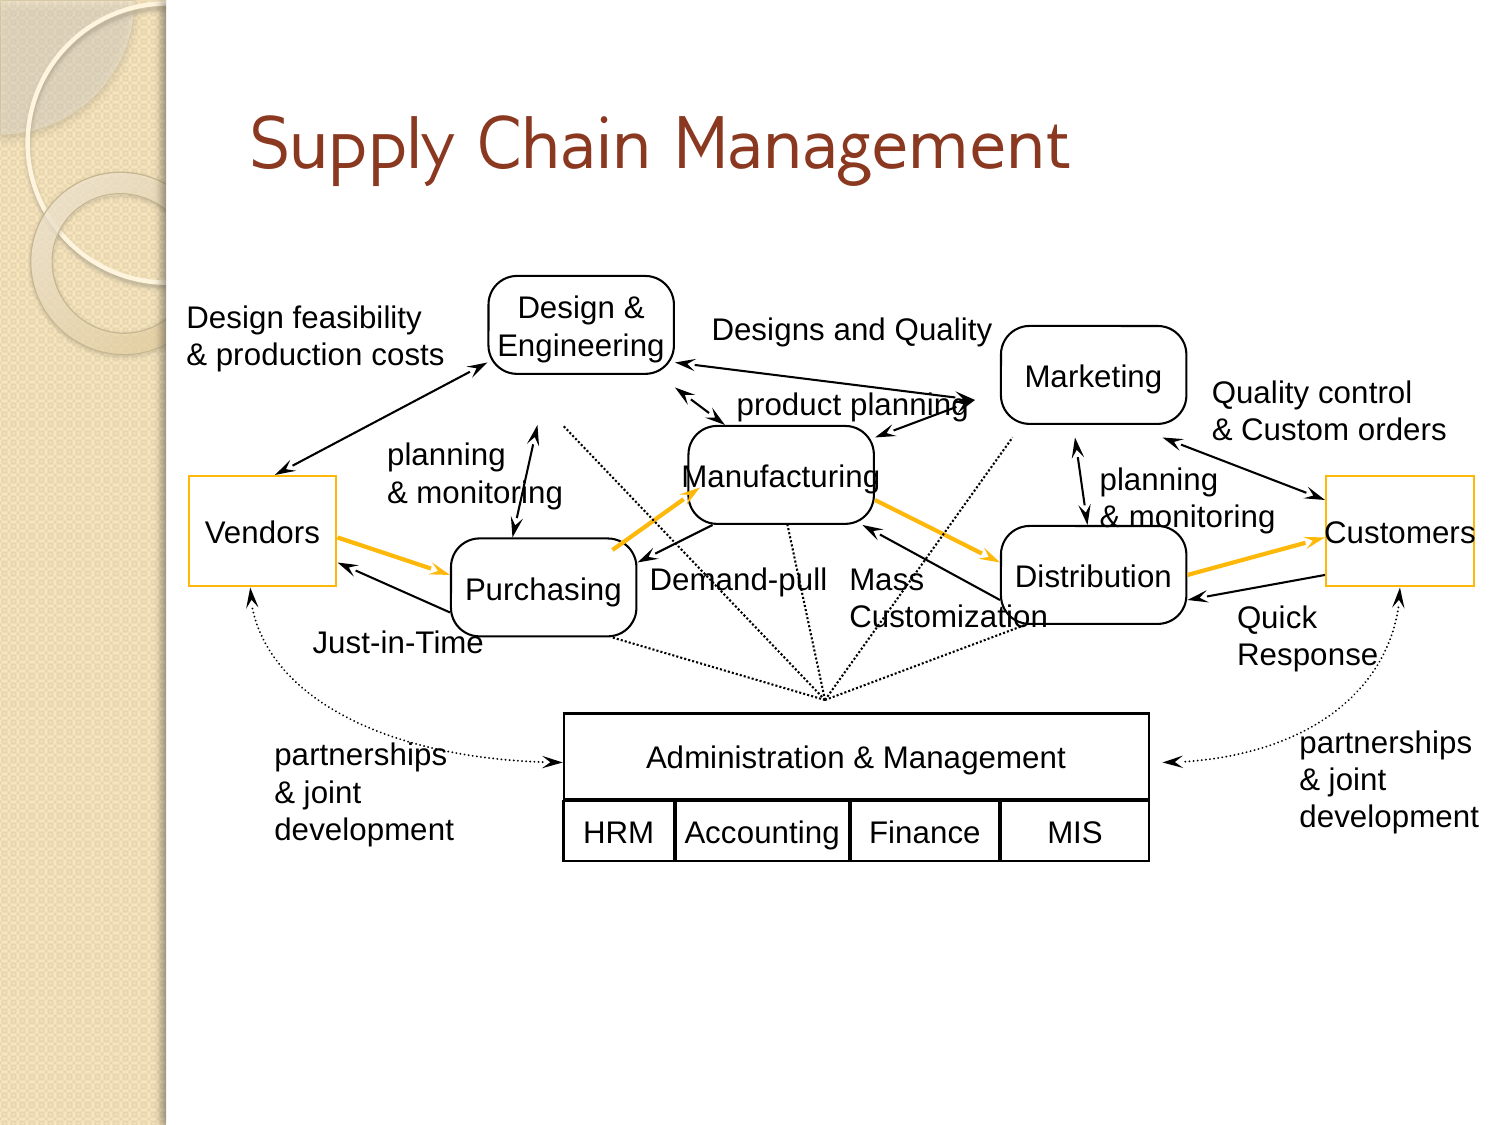

# Supply Chain Management
Design &
Engineering
Design feasibility
& production costs
Designs and Quality
Marketing

Quality control
& Custom orders
product planning

Manufacturing
planning
& monitoring

planning
& monitoring
Vendors
Customers

Distribution

Purchasing
Demand-pull
Mass
Customization

Quick
Response
Just-in-Time

Administration & Management
partnerships
& joint
development
partnerships
& joint
development
HRM
Accounting
Finance
MIS